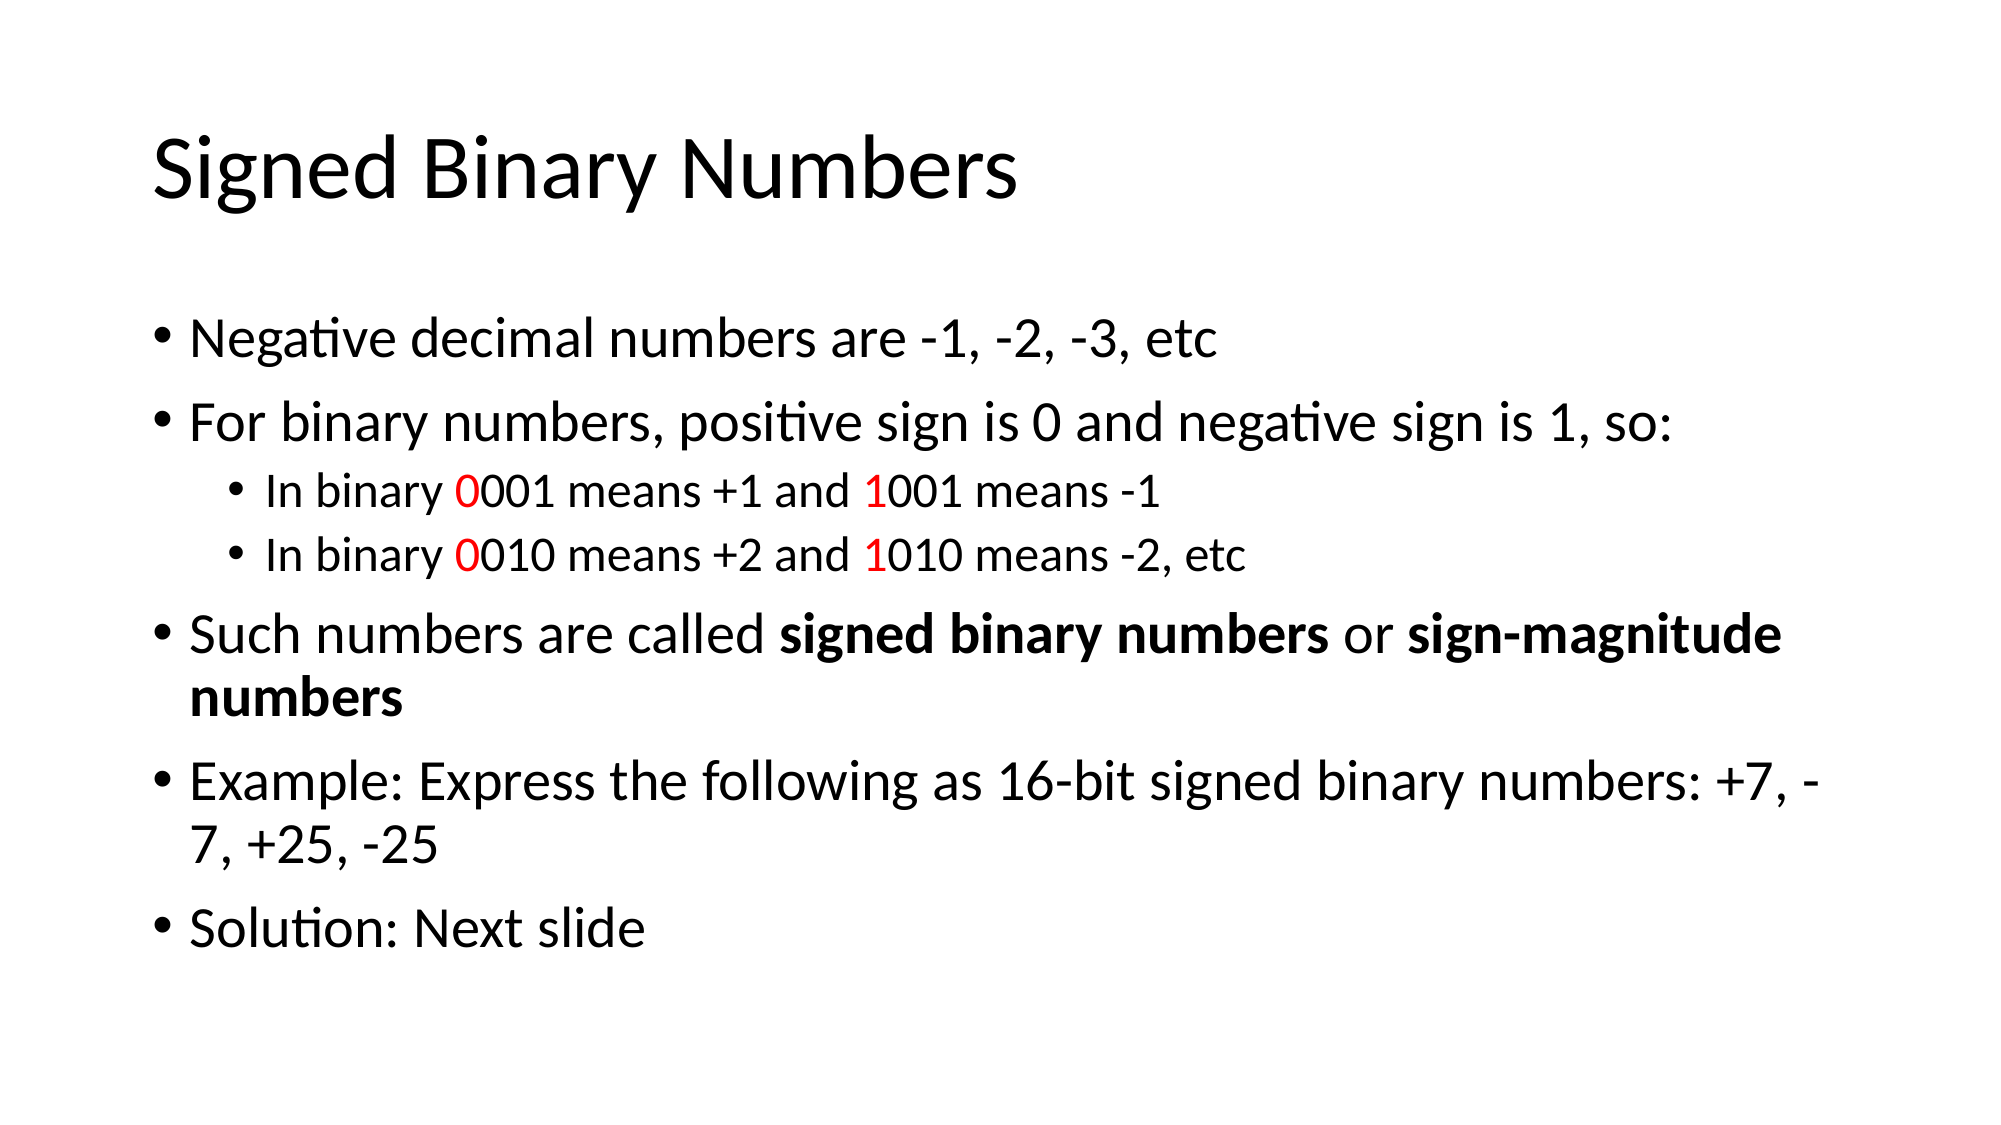

# Signed Binary Numbers
Negative decimal numbers are -1, -2, -3, etc
For binary numbers, positive sign is 0 and negative sign is 1, so:
In binary 0001 means +1 and 1001 means -1
In binary 0010 means +2 and 1010 means -2, etc
Such numbers are called signed binary numbers or sign-magnitude numbers
Example: Express the following as 16-bit signed binary numbers: +7, -7, +25, -25
Solution: Next slide